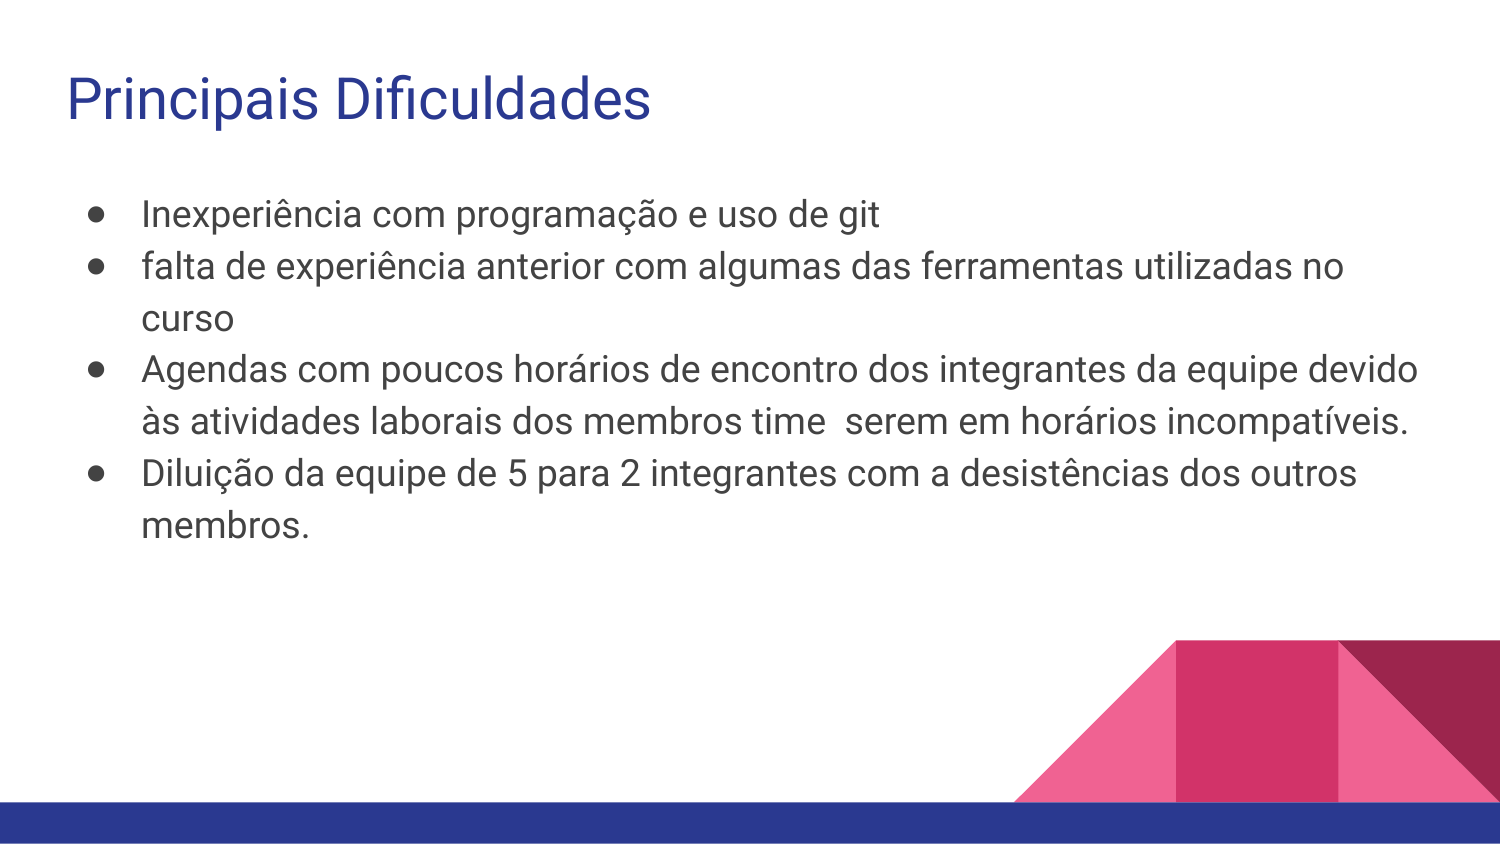

# Principais Dificuldades
Inexperiência com programação e uso de git
falta de experiência anterior com algumas das ferramentas utilizadas no curso
Agendas com poucos horários de encontro dos integrantes da equipe devido às atividades laborais dos membros time  serem em horários incompatíveis.
Diluição da equipe de 5 para 2 integrantes com a desistências dos outros membros.